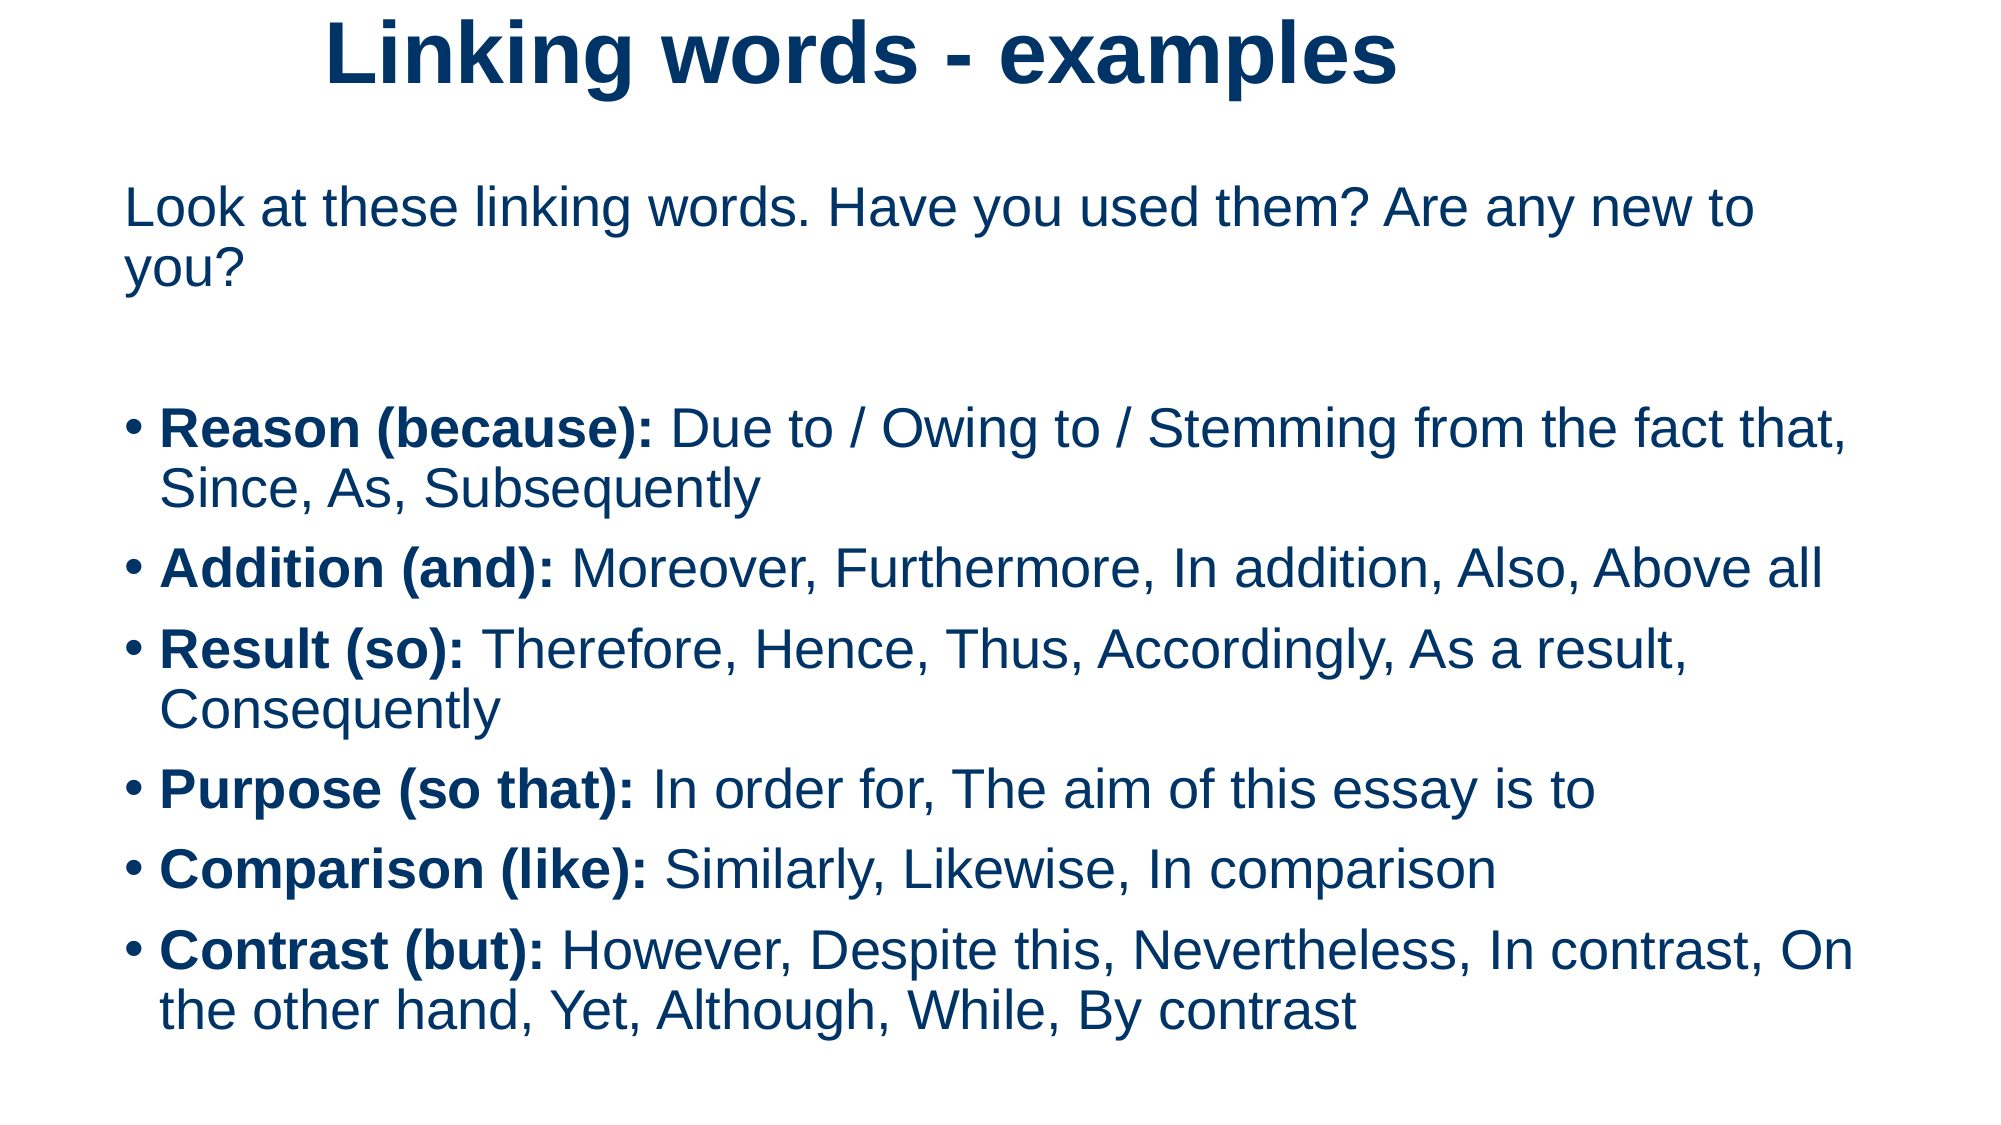

# Linking words - examples
Look at these linking words. Have you used them? Are any new to you?

Reason (because): Due to / Owing to / Stemming from the fact that, Since, As, Subsequently
Addition (and): Moreover, Furthermore, In addition, Also, Above all
Result (so): Therefore, Hence, Thus, Accordingly, As a result, Consequently
Purpose (so that): In order for, The aim of this essay is to
Comparison (like): Similarly, Likewise, In comparison
Contrast (but): However, Despite this, Nevertheless, In contrast, On the other hand, Yet, Although, While, By contrast